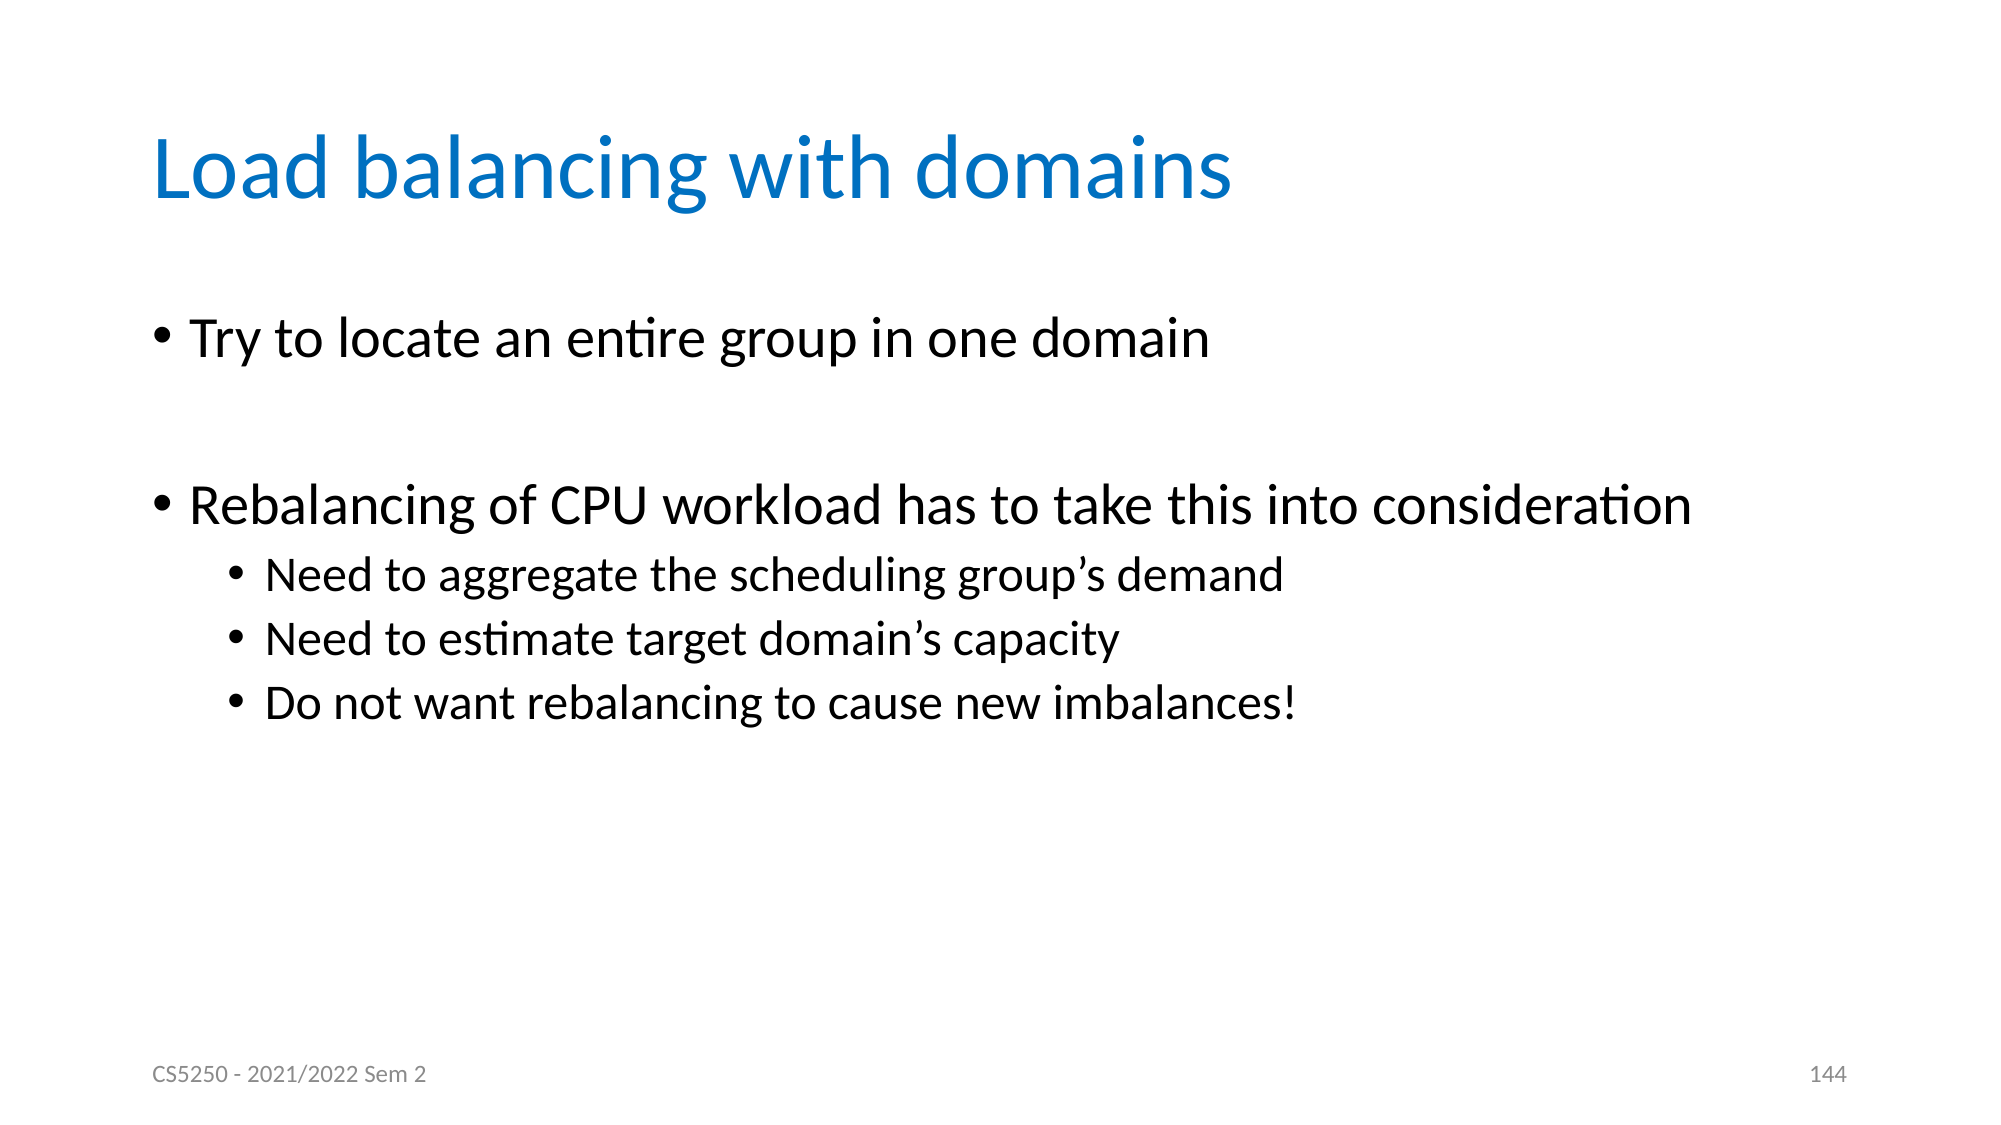

# Load balancing with domains
Try to locate an entire group in one domain

Rebalancing of CPU workload has to take this into consideration
Need to aggregate the scheduling group’s demand
Need to estimate target domain’s capacity
Do not want rebalancing to cause new imbalances!
CS5250 - 2021/2022 Sem 2
144